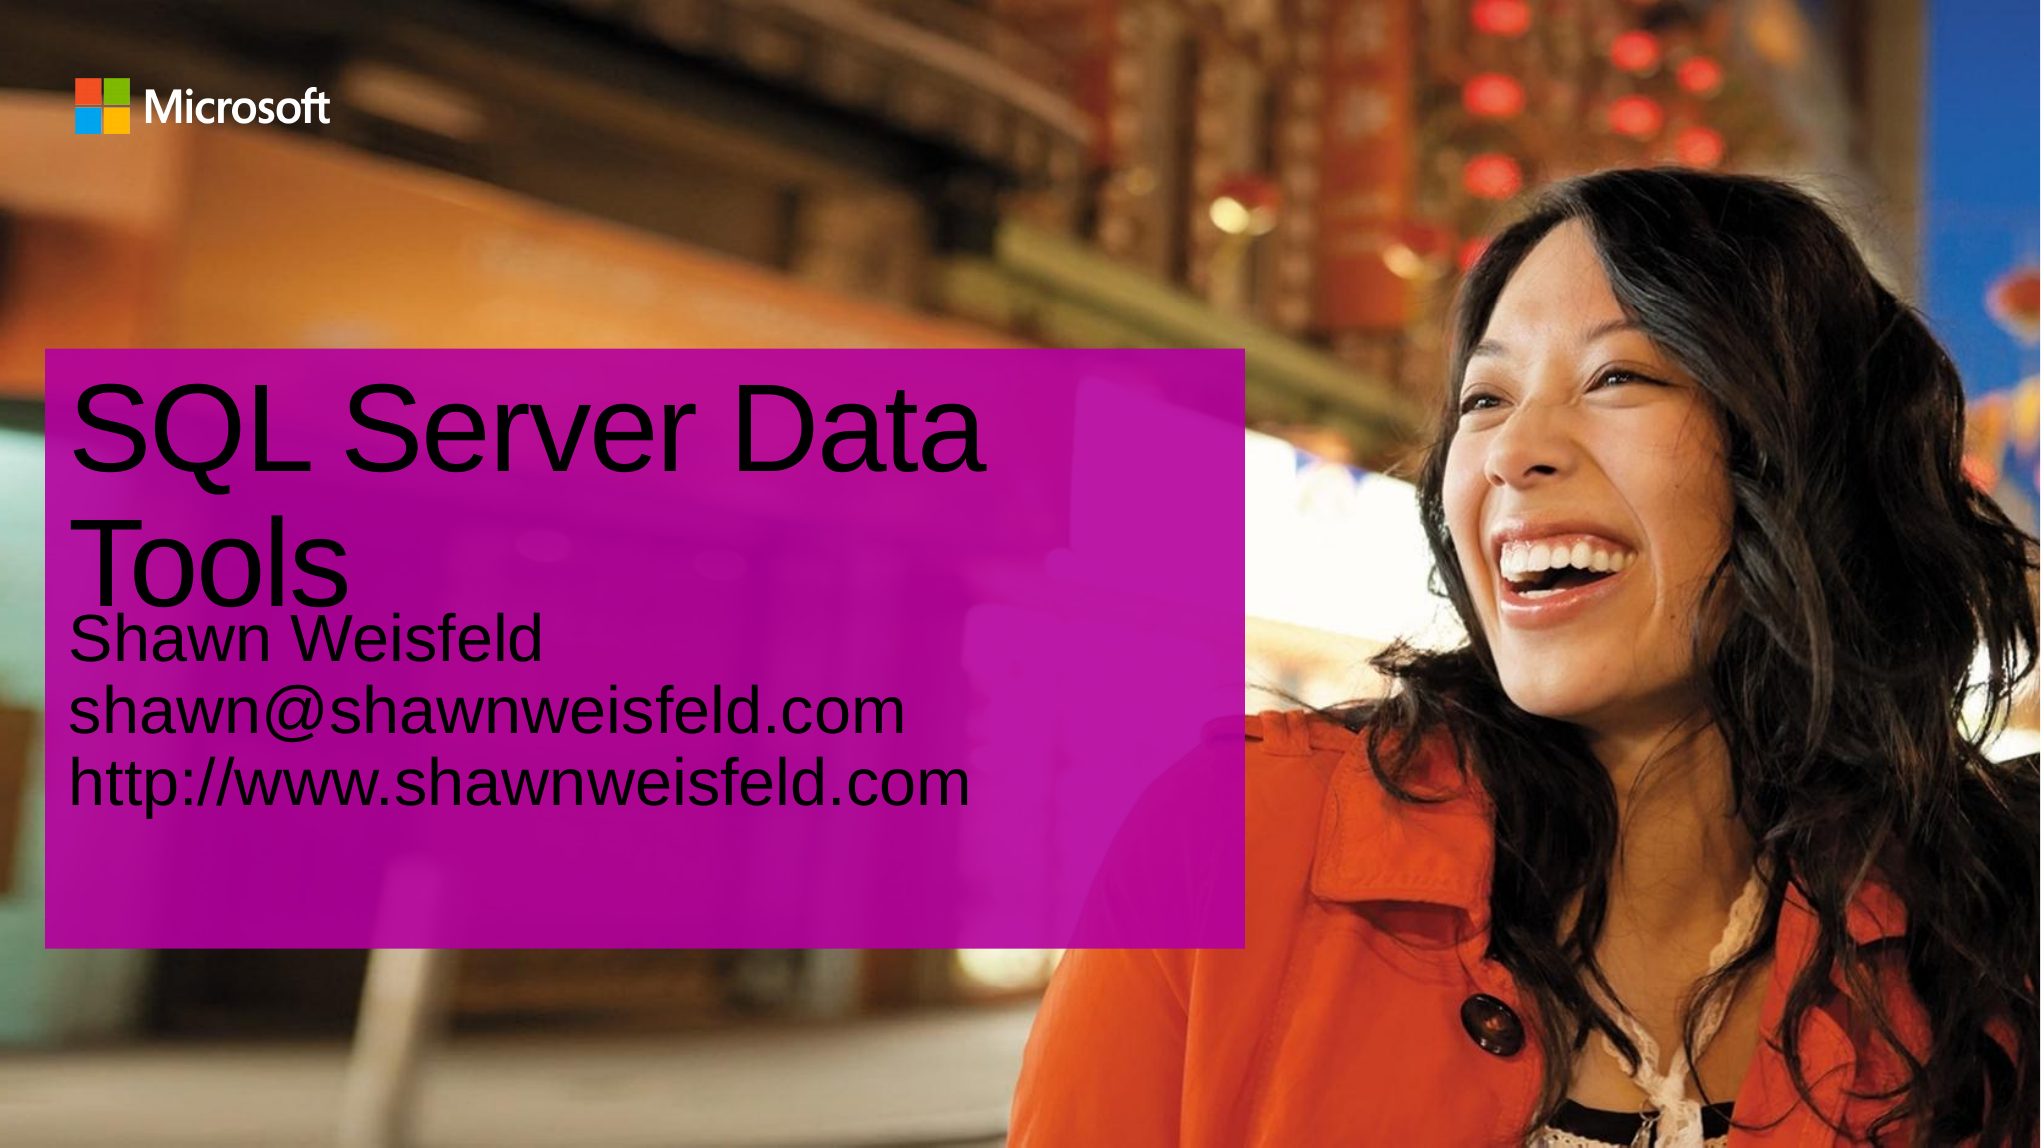

# SQL Server Data Tools
Shawn Weisfeld
shawn@shawnweisfeld.com
http://www.shawnweisfeld.com